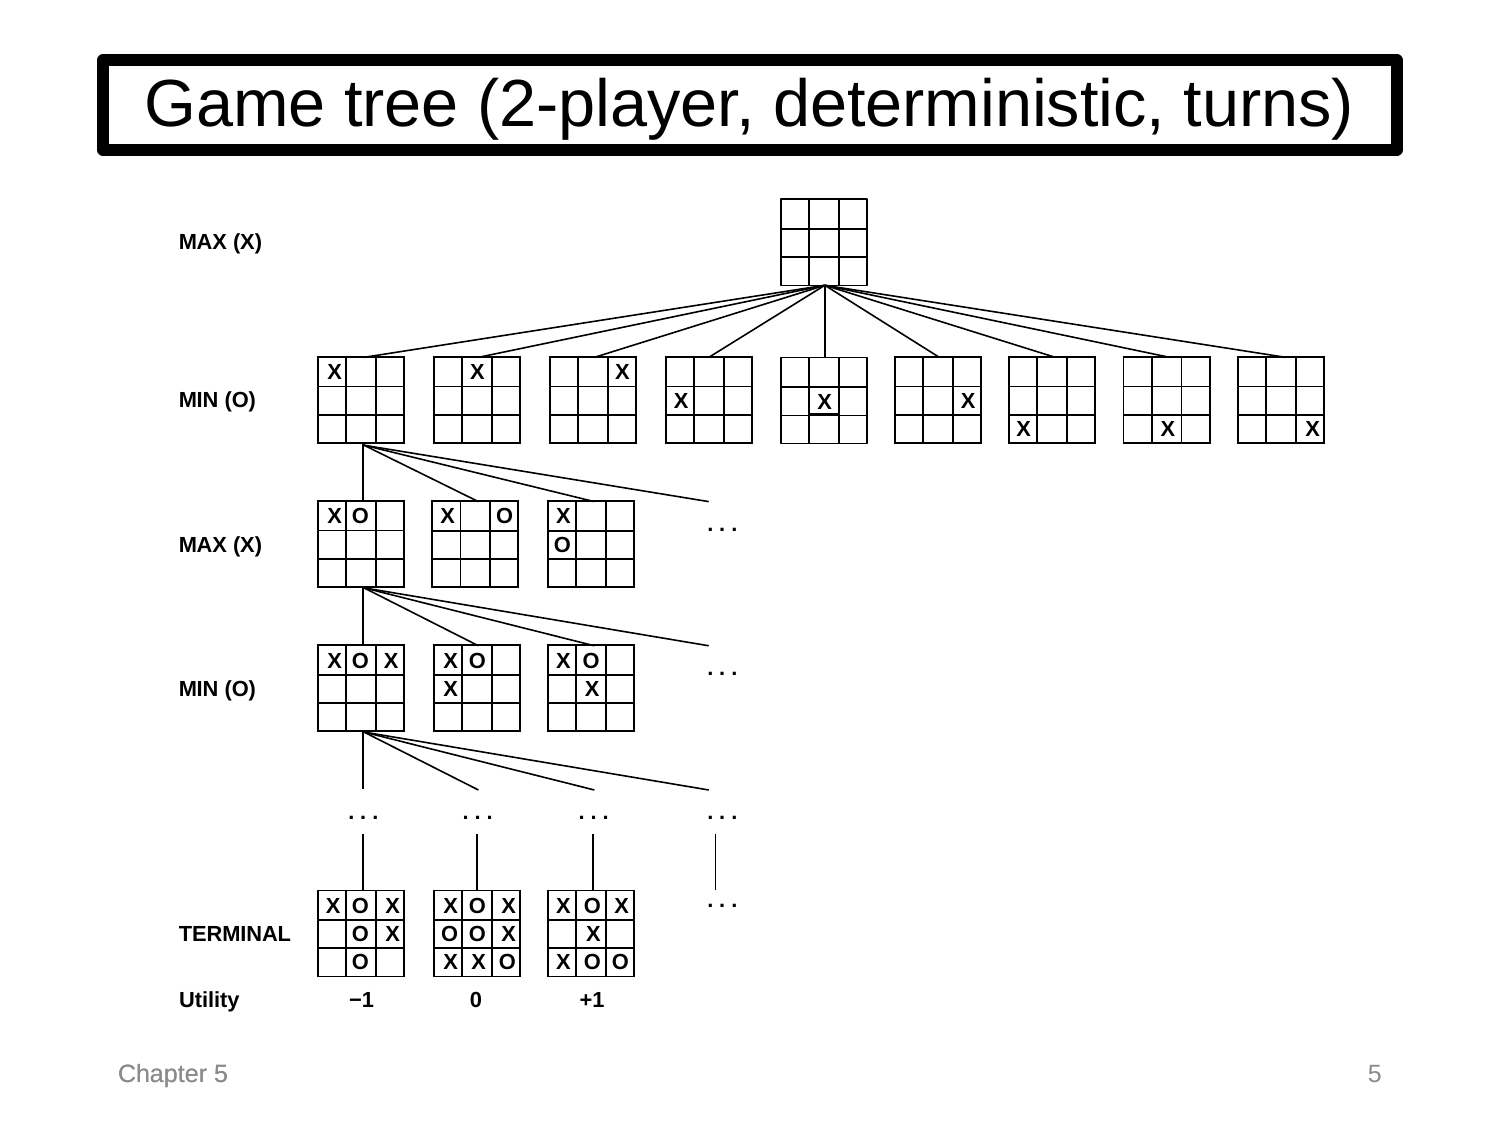

# Game tree (2-player, deterministic, turns)

MAX (X)

| X |  |  |  |
| --- | --- | --- | --- |
|  |  |  |  |
|  |  |  |  |
|  |  |  |  |
| X | O |  |  |
|  |  |  |  |
|  |  |  |  |
|  |  |  |  |
| X | O |  | X |
|  |  |  |  |
|  |  |  |  |
|  |  |  |  |
|  | X |  |
| --- | --- | --- |
|  |  |  |
|  |  |  |
|  |  | X |
| --- | --- | --- |
|  |  |  |
|  |  |  |
|  |  |  |
| --- | --- | --- |
| X |  |  |
|  |  |  |
|  |  |  |
| --- | --- | --- |
|  |  | X |
|  |  |  |
|  |  |  |
| --- | --- | --- |
|  |  |  |
| X |  |  |
|  |  |  |
| --- | --- | --- |
|  |  |  |
|  | X |  |
|  |  |  |
| --- | --- | --- |
|  |  |  |
|  |  | X |

MIN (O)

X

| X |  | O |
| --- | --- | --- |
|  |  |  |
|  |  |  |
| X |  |  |
| --- | --- | --- |
| O |  |  |
|  |  |  |
. . .
MAX (X)

| X | O |  |
| --- | --- | --- |
| X |  |  |
|  |  |  |
| X | O |  |
| --- | --- | --- |
|  | X |  |
|  |  |  |
. . .
MIN (O)

. . .
. . .
. . .
. . .
|  |  |  |  |
| --- | --- | --- | --- |
| X | O |  | X |
|  | O |  | X |
|  | O |  |  |
|  |  |  |  |
| --- | --- | --- | --- |
| X | O |  | X |
| O | O |  | X |
| X | X |  | O |
|  |  |  |  |
| --- | --- | --- | --- |
| X | O |  | X |
|  | X |  |  |
| X | O |  | O |

. . .
TERMINAL
Utility
−1
0
+1
5